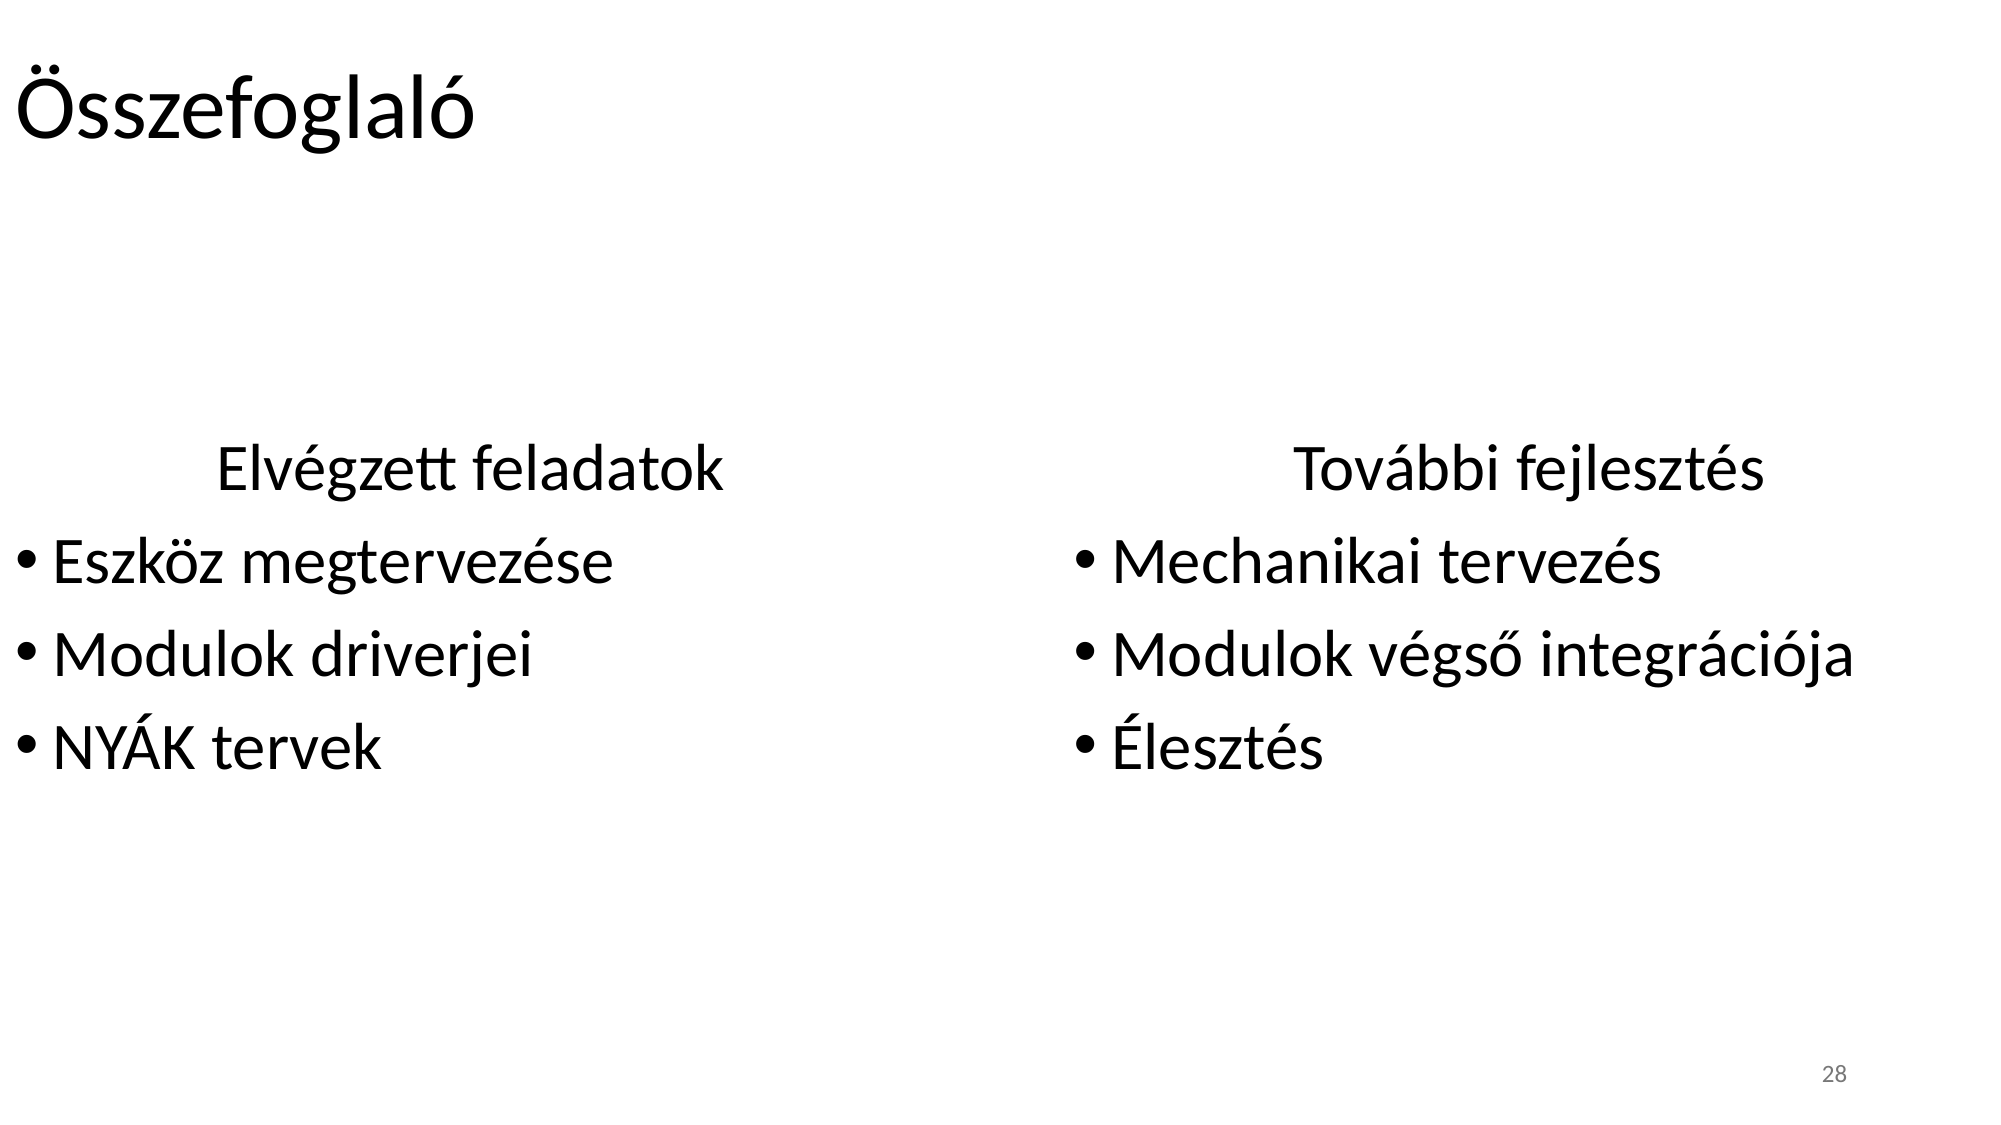

# Összefoglaló
Elvégzett feladatok
Eszköz megtervezése
Modulok driverjei
NYÁK tervek

További fejlesztés
Mechanikai tervezés
Modulok végső integrációja
Élesztés
28